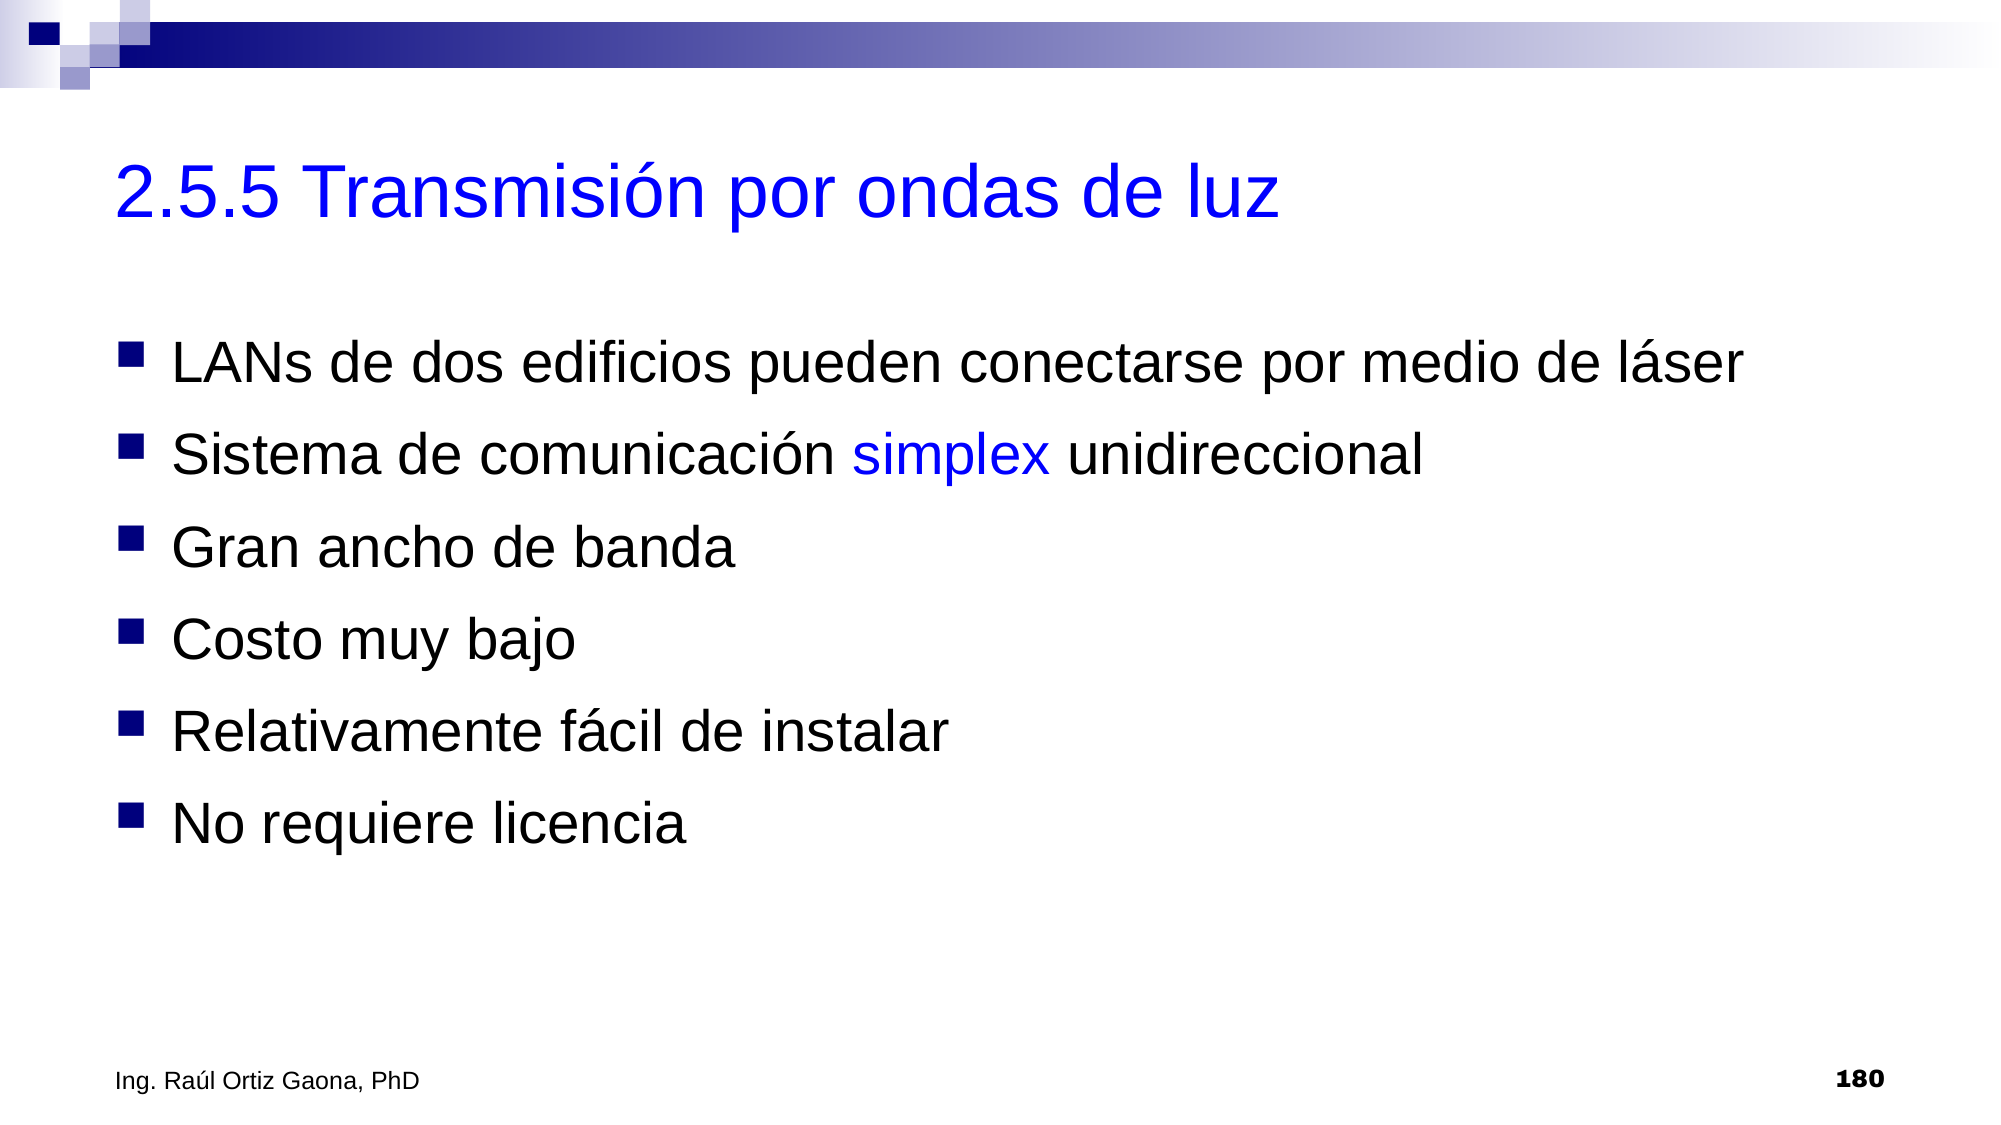

# 2.5.5 Transmisión por ondas de luz
LANs de dos edificios pueden conectarse por medio de láser
Sistema de comunicación simplex unidireccional
Gran ancho de banda
Costo muy bajo
Relativamente fácil de instalar
No requiere licencia
Ing. Raúl Ortiz Gaona, PhD
180